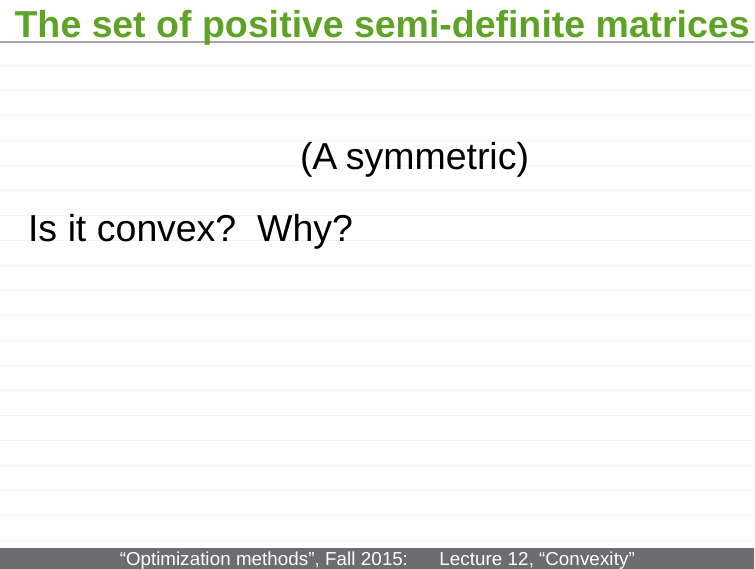

# The set of positive semi-definite matrices
(A symmetric)
Is it convex?  Why?